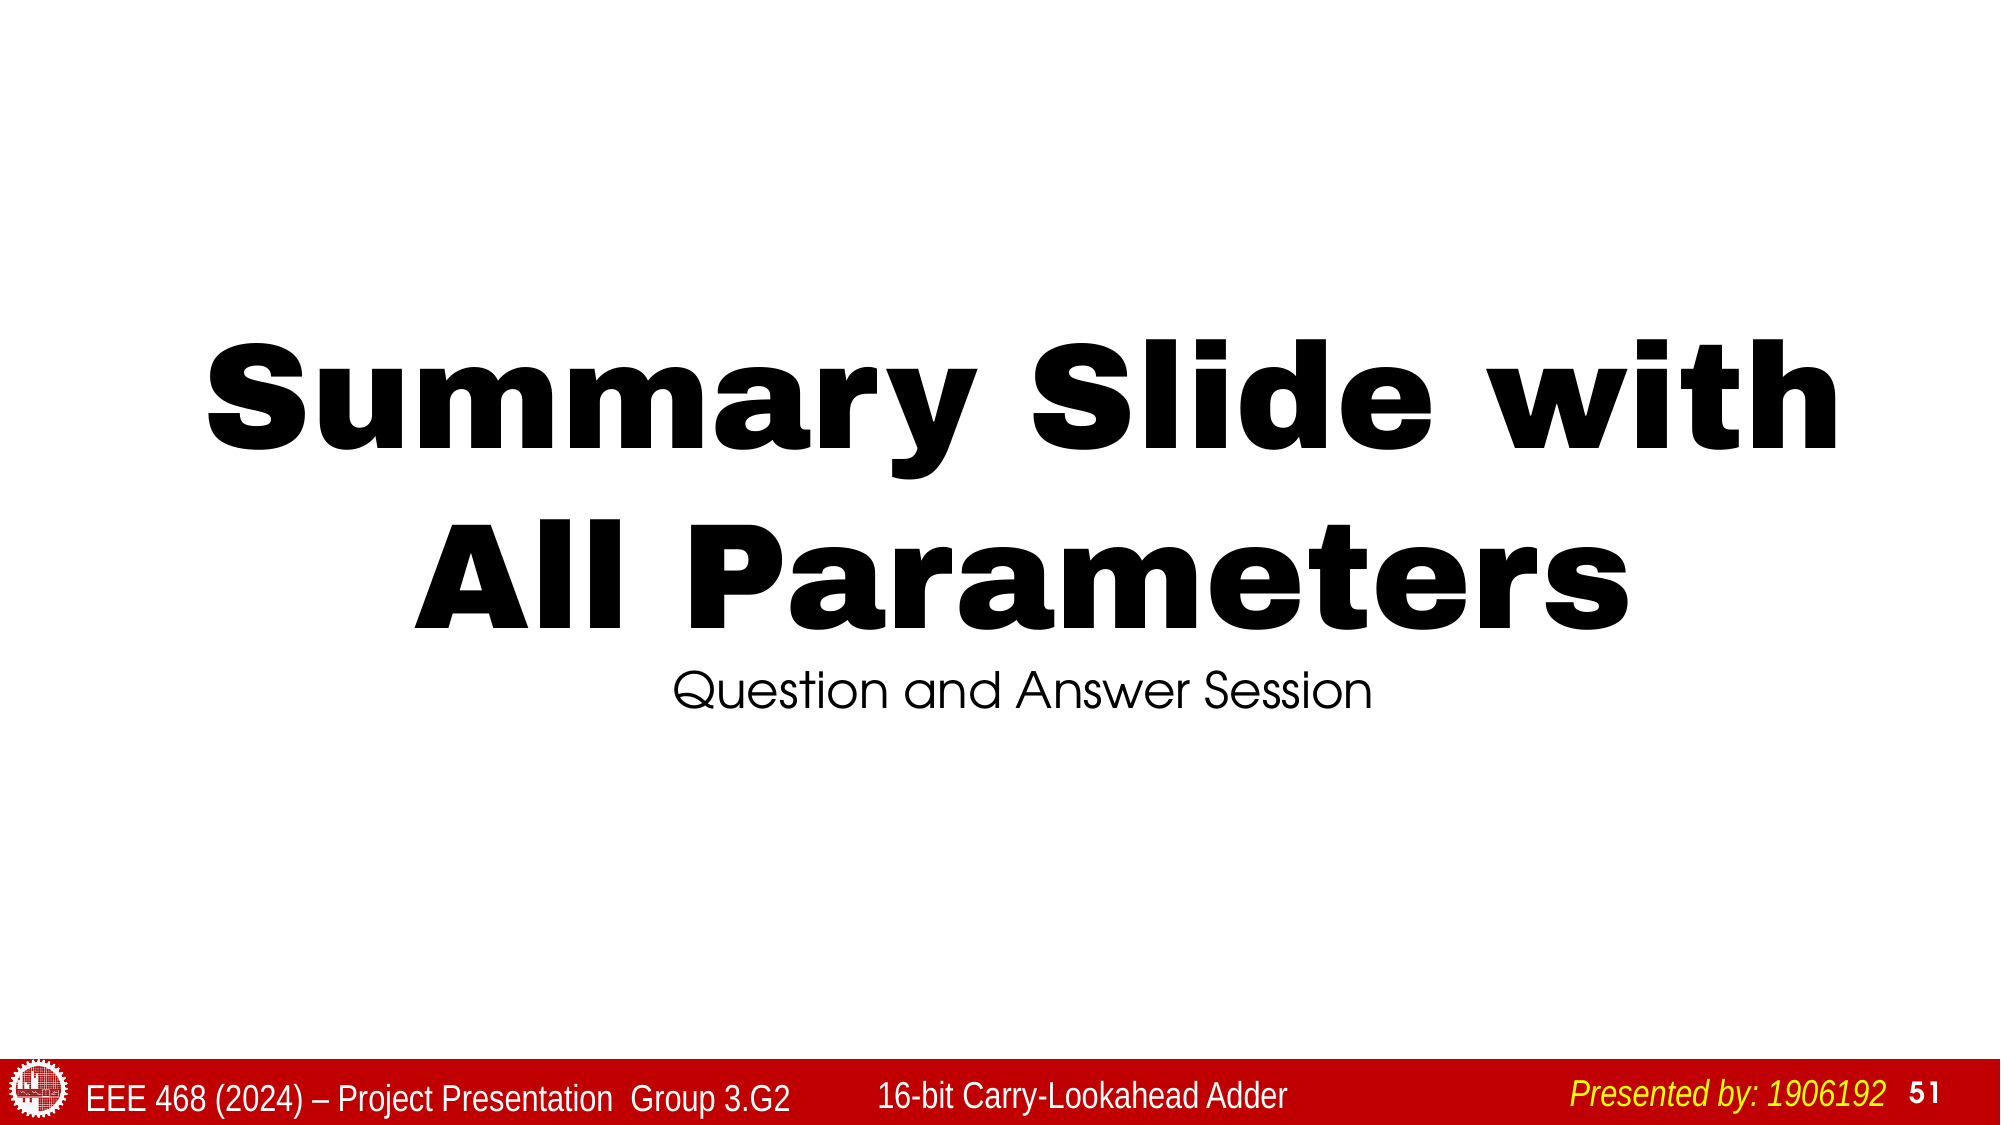

Summary Slide with All Parameters
Question and Answer Session
Presented by: 1906192
16-bit Carry-Lookahead Adder
EEE 468 (2024) – Project Presentation  Group 3.G2
51